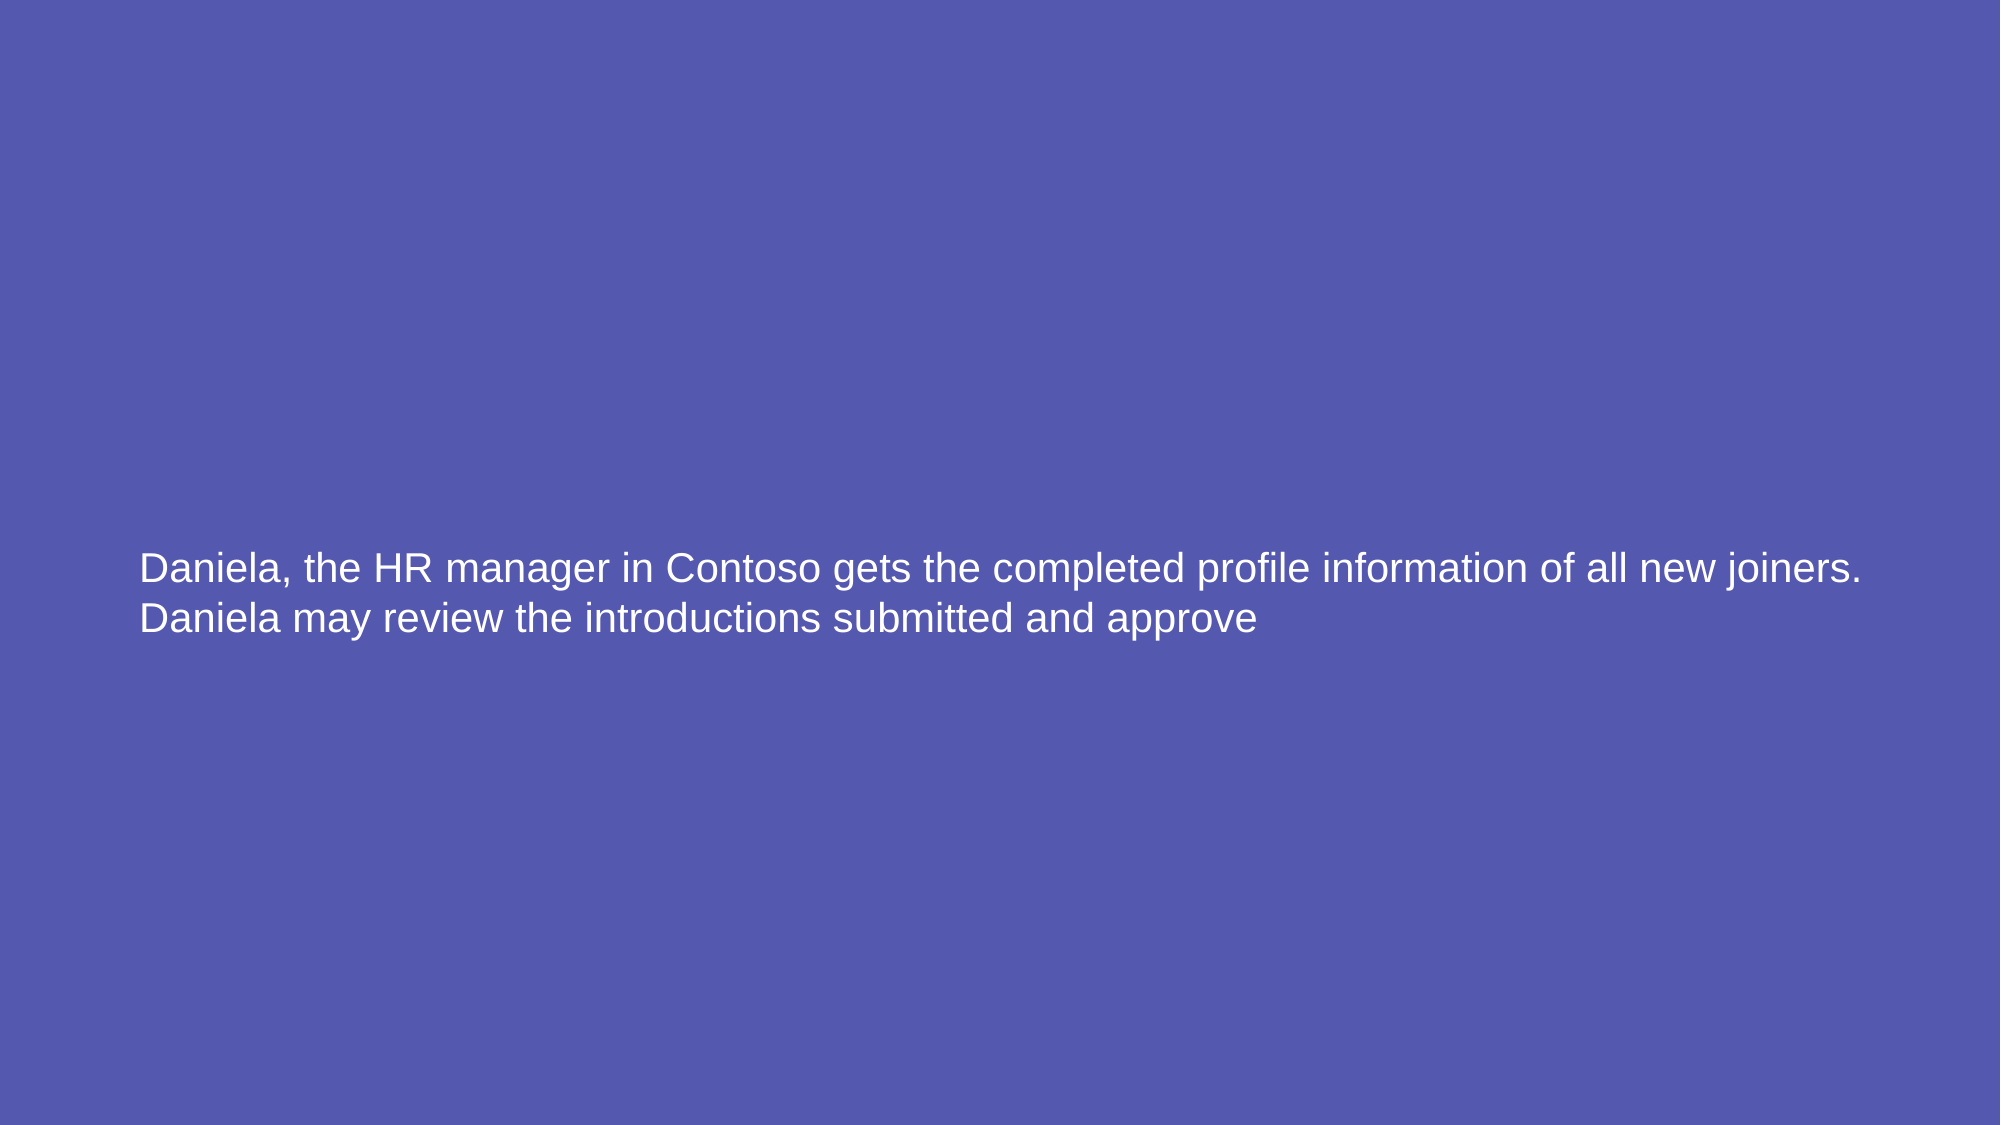

Daniela, the HR manager in Contoso gets the completed profile information of all new joiners. Daniela may review the introductions submitted and approve